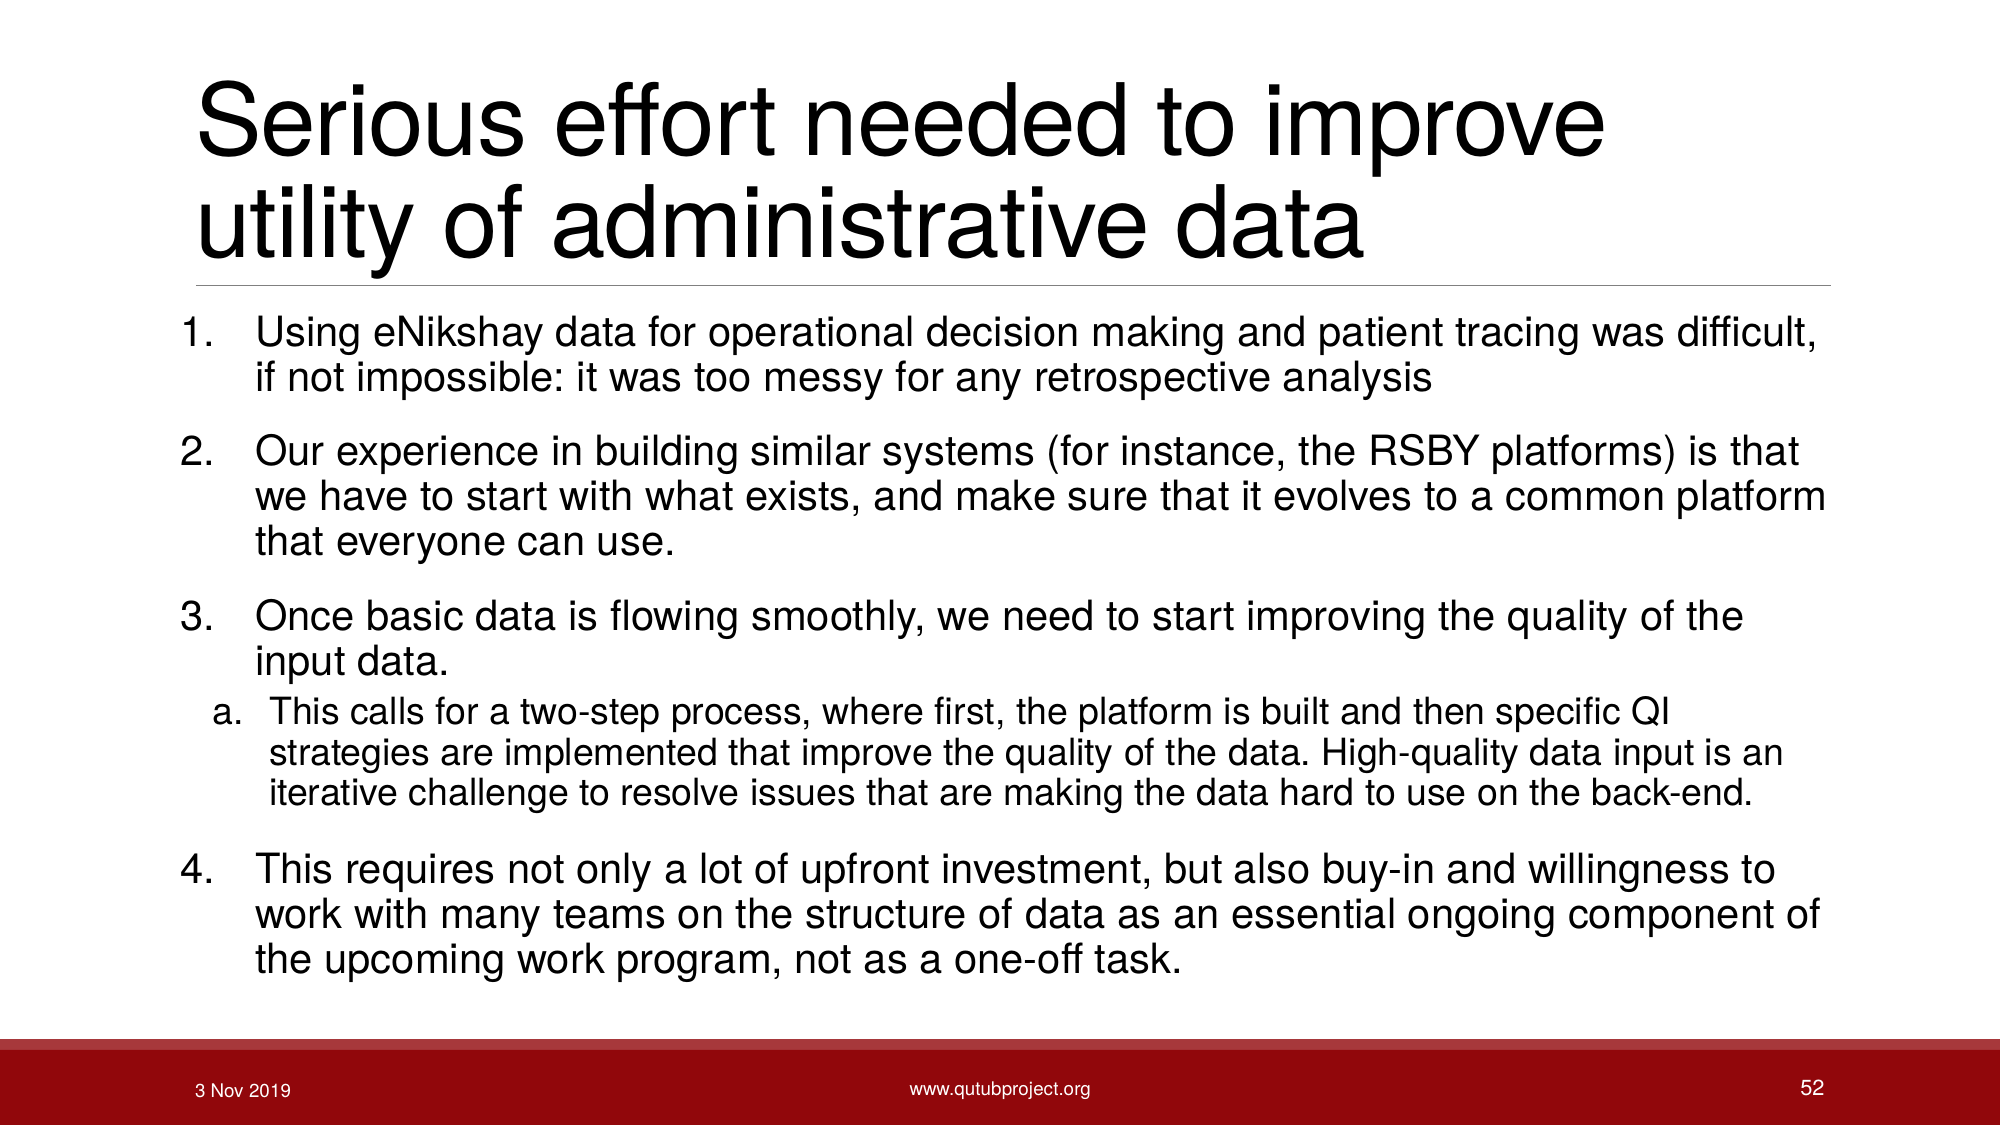

# Serious effort needed to improve utility of administrative data
Using eNikshay data for operational decision making and patient tracing was difficult, if not impossible: it was too messy for any retrospective analysis
Our experience in building similar systems (for instance, the RSBY platforms) is that we have to start with what exists, and make sure that it evolves to a common platform that everyone can use.
Once basic data is flowing smoothly, we need to start improving the quality of the input data.
This calls for a two-step process, where first, the platform is built and then specific QI strategies are implemented that improve the quality of the data. High-quality data input is an iterative challenge to resolve issues that are making the data hard to use on the back-end.
This requires not only a lot of upfront investment, but also buy-in and willingness to work with many teams on the structure of data as an essential ongoing component of the upcoming work program, not as a one-off task.
3 Nov 2019
www.qutubproject.org
52